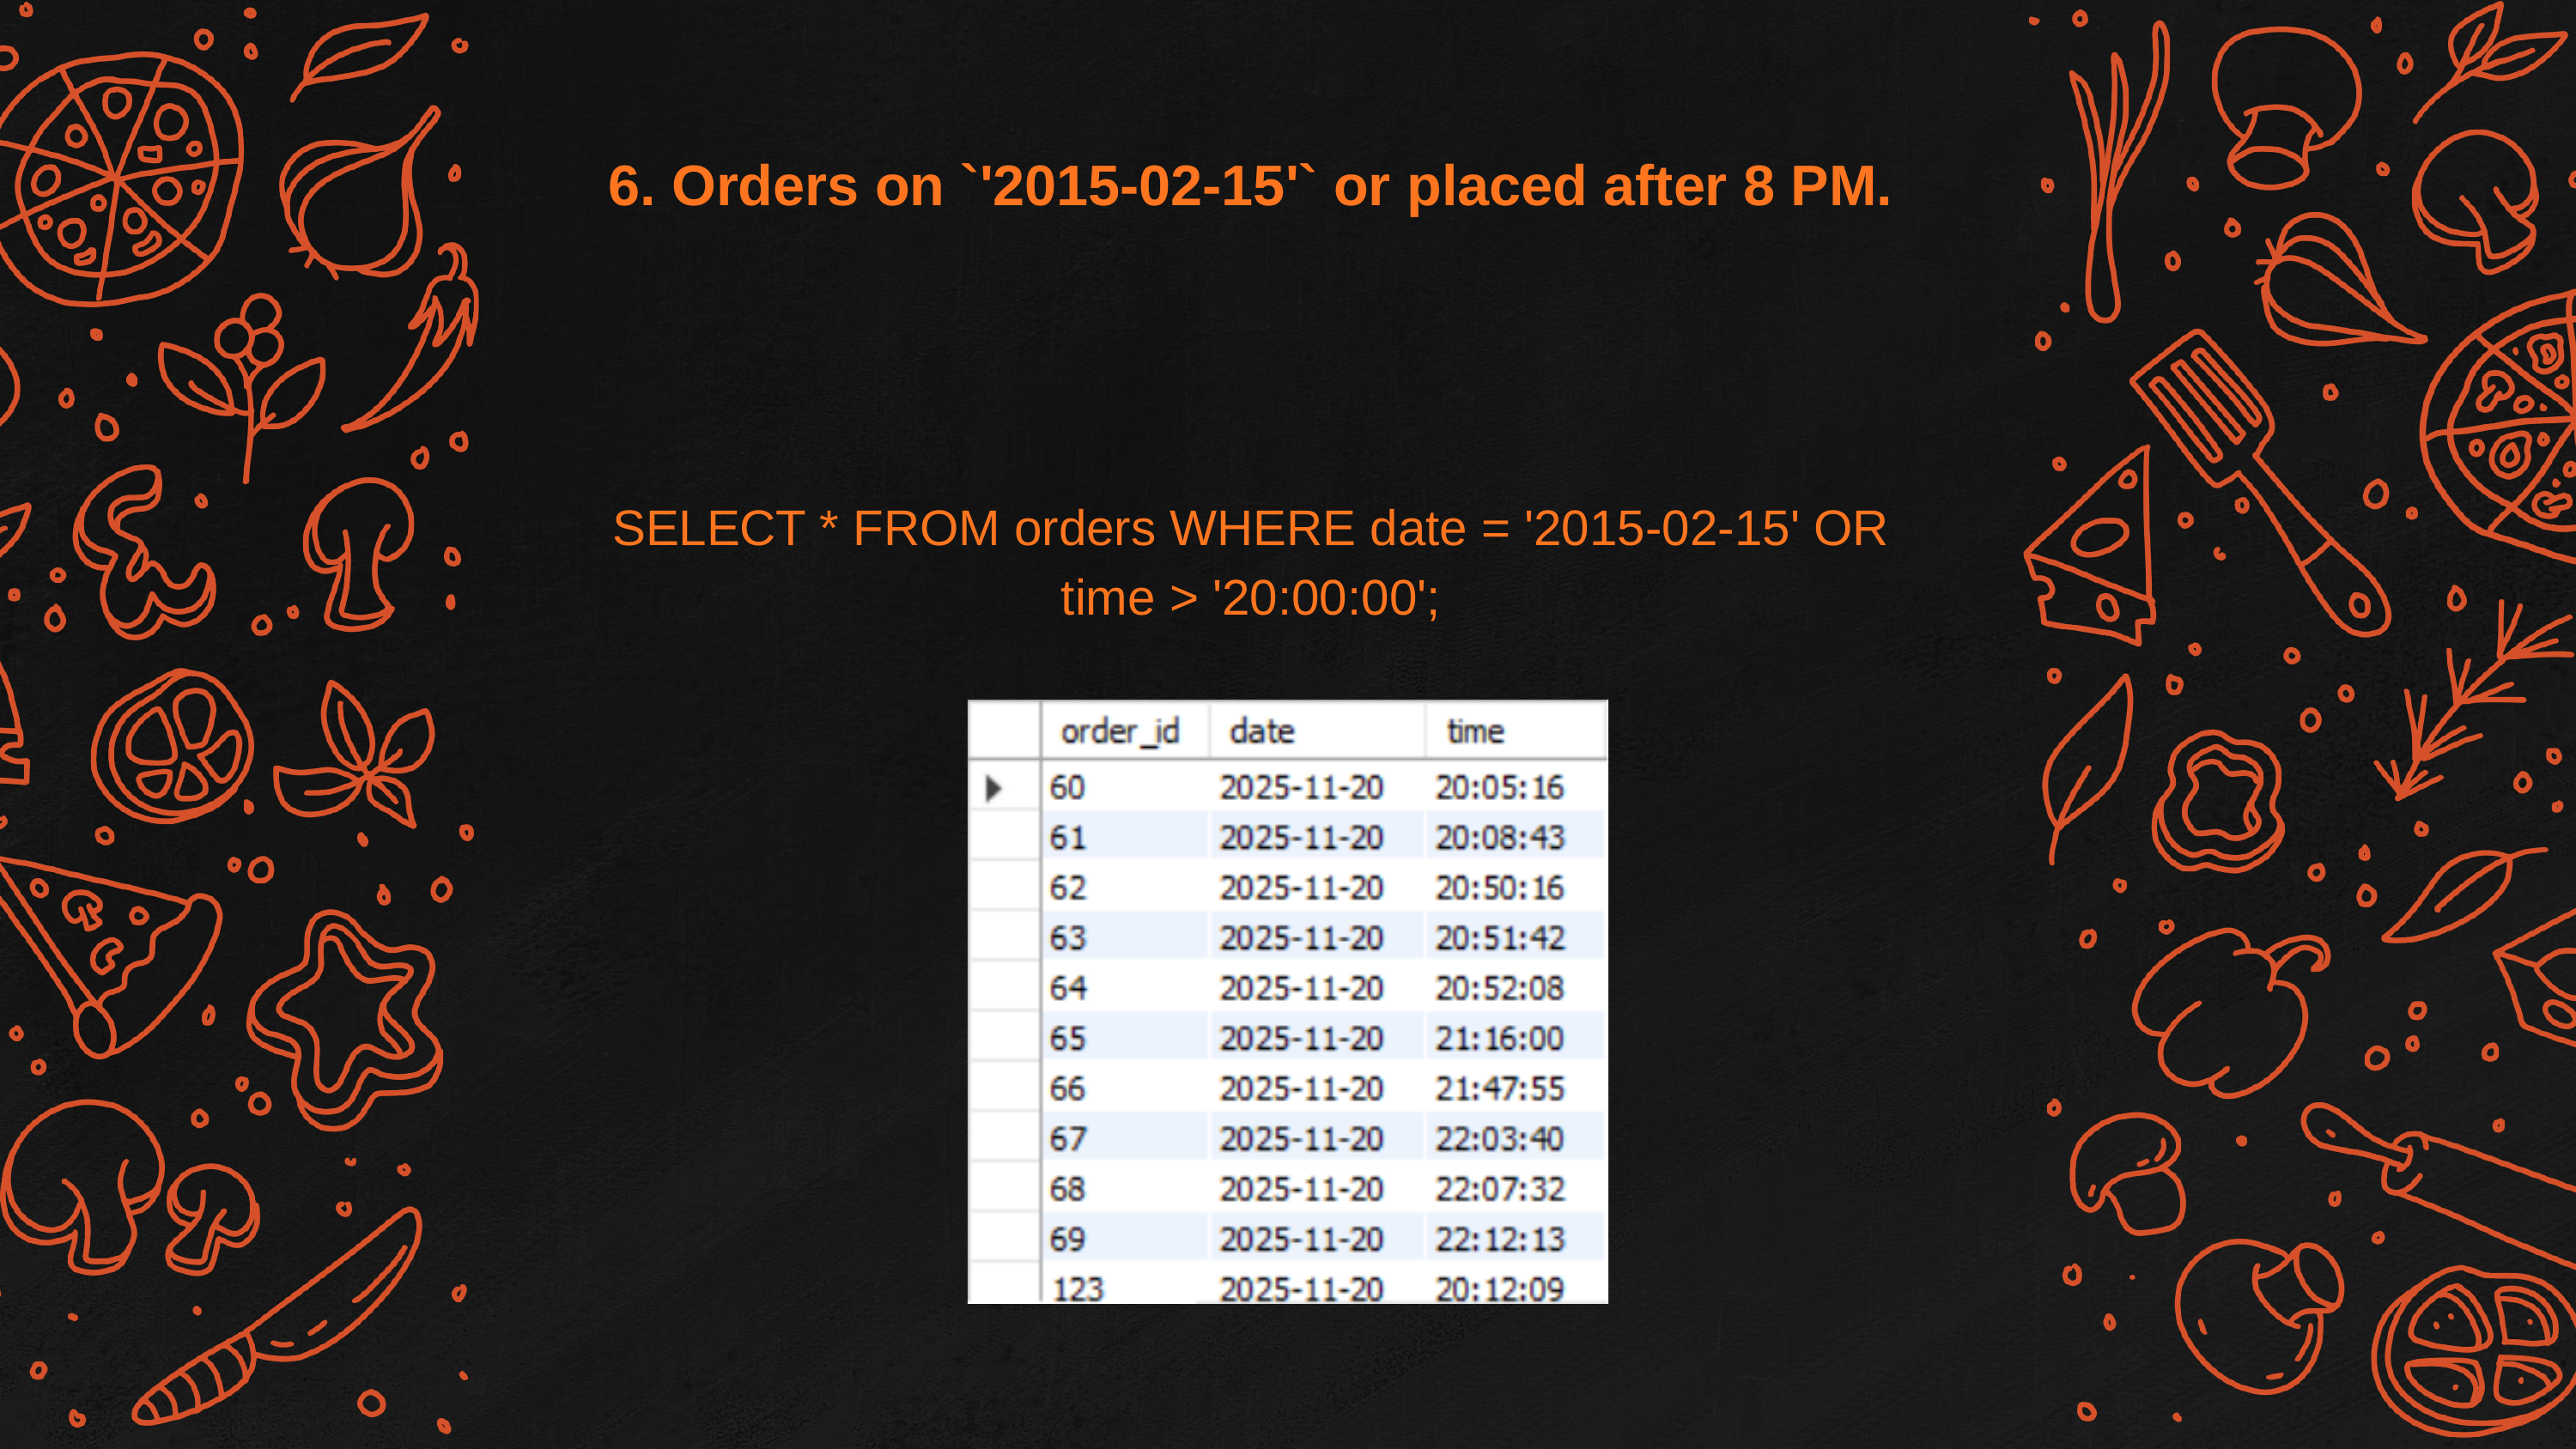

6. Orders on `'2015-02-15'` or placed after 8 PM.
SELECT * FROM orders WHERE date = '2015-02-15' OR time > '20:00:00';